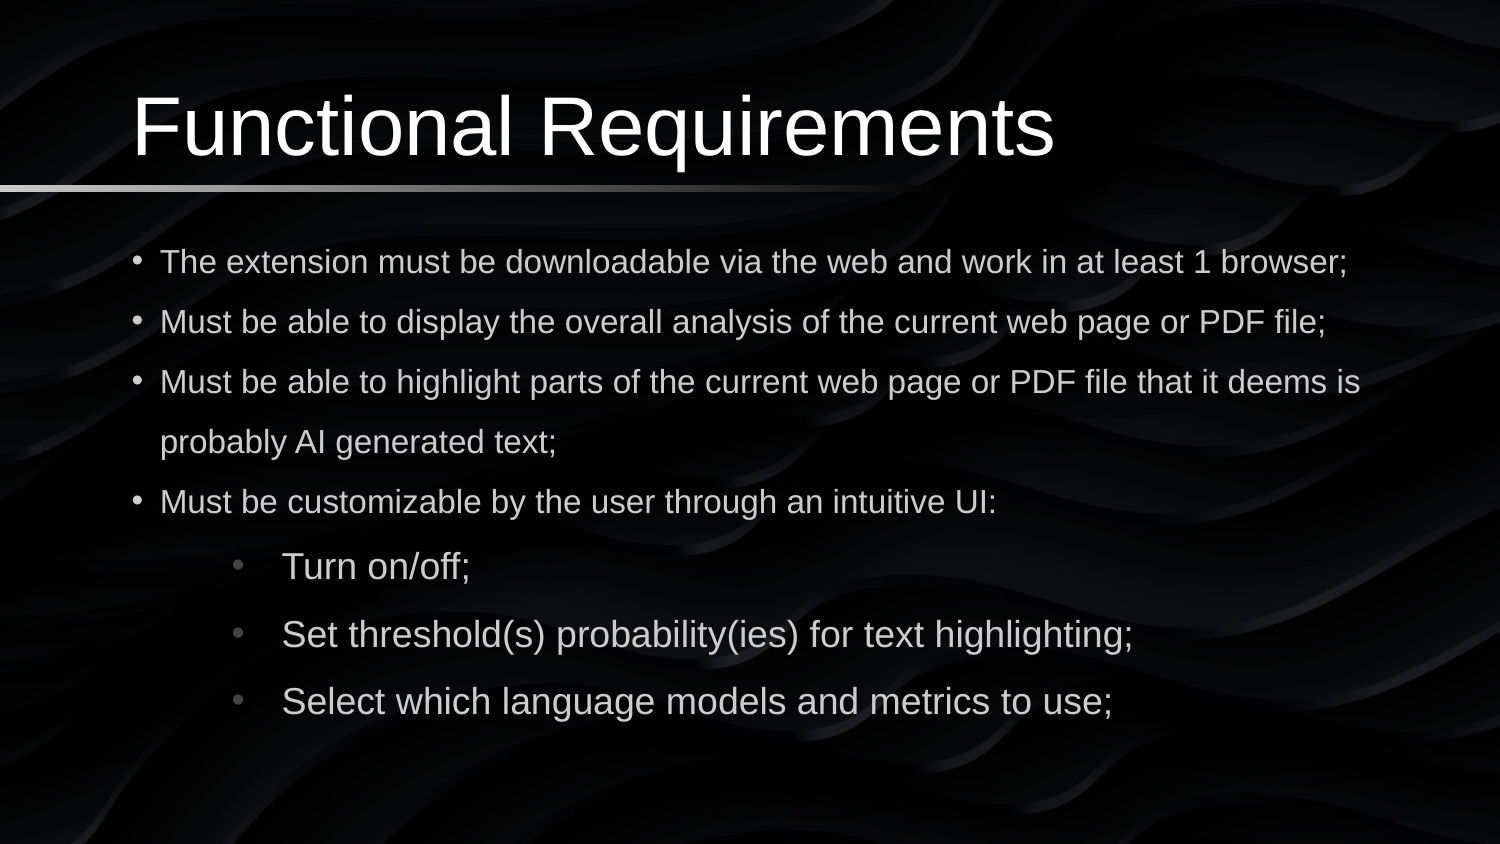

# Functional Requirements
The extension must be downloadable via the web and work in at least 1 browser;
Must be able to display the overall analysis of the current web page or PDF file;
Must be able to highlight parts of the current web page or PDF file that it deems is probably AI generated text;
Must be customizable by the user through an intuitive UI:
Turn on/off;
Set threshold(s) probability(ies) for text highlighting;
Select which language models and metrics to use;